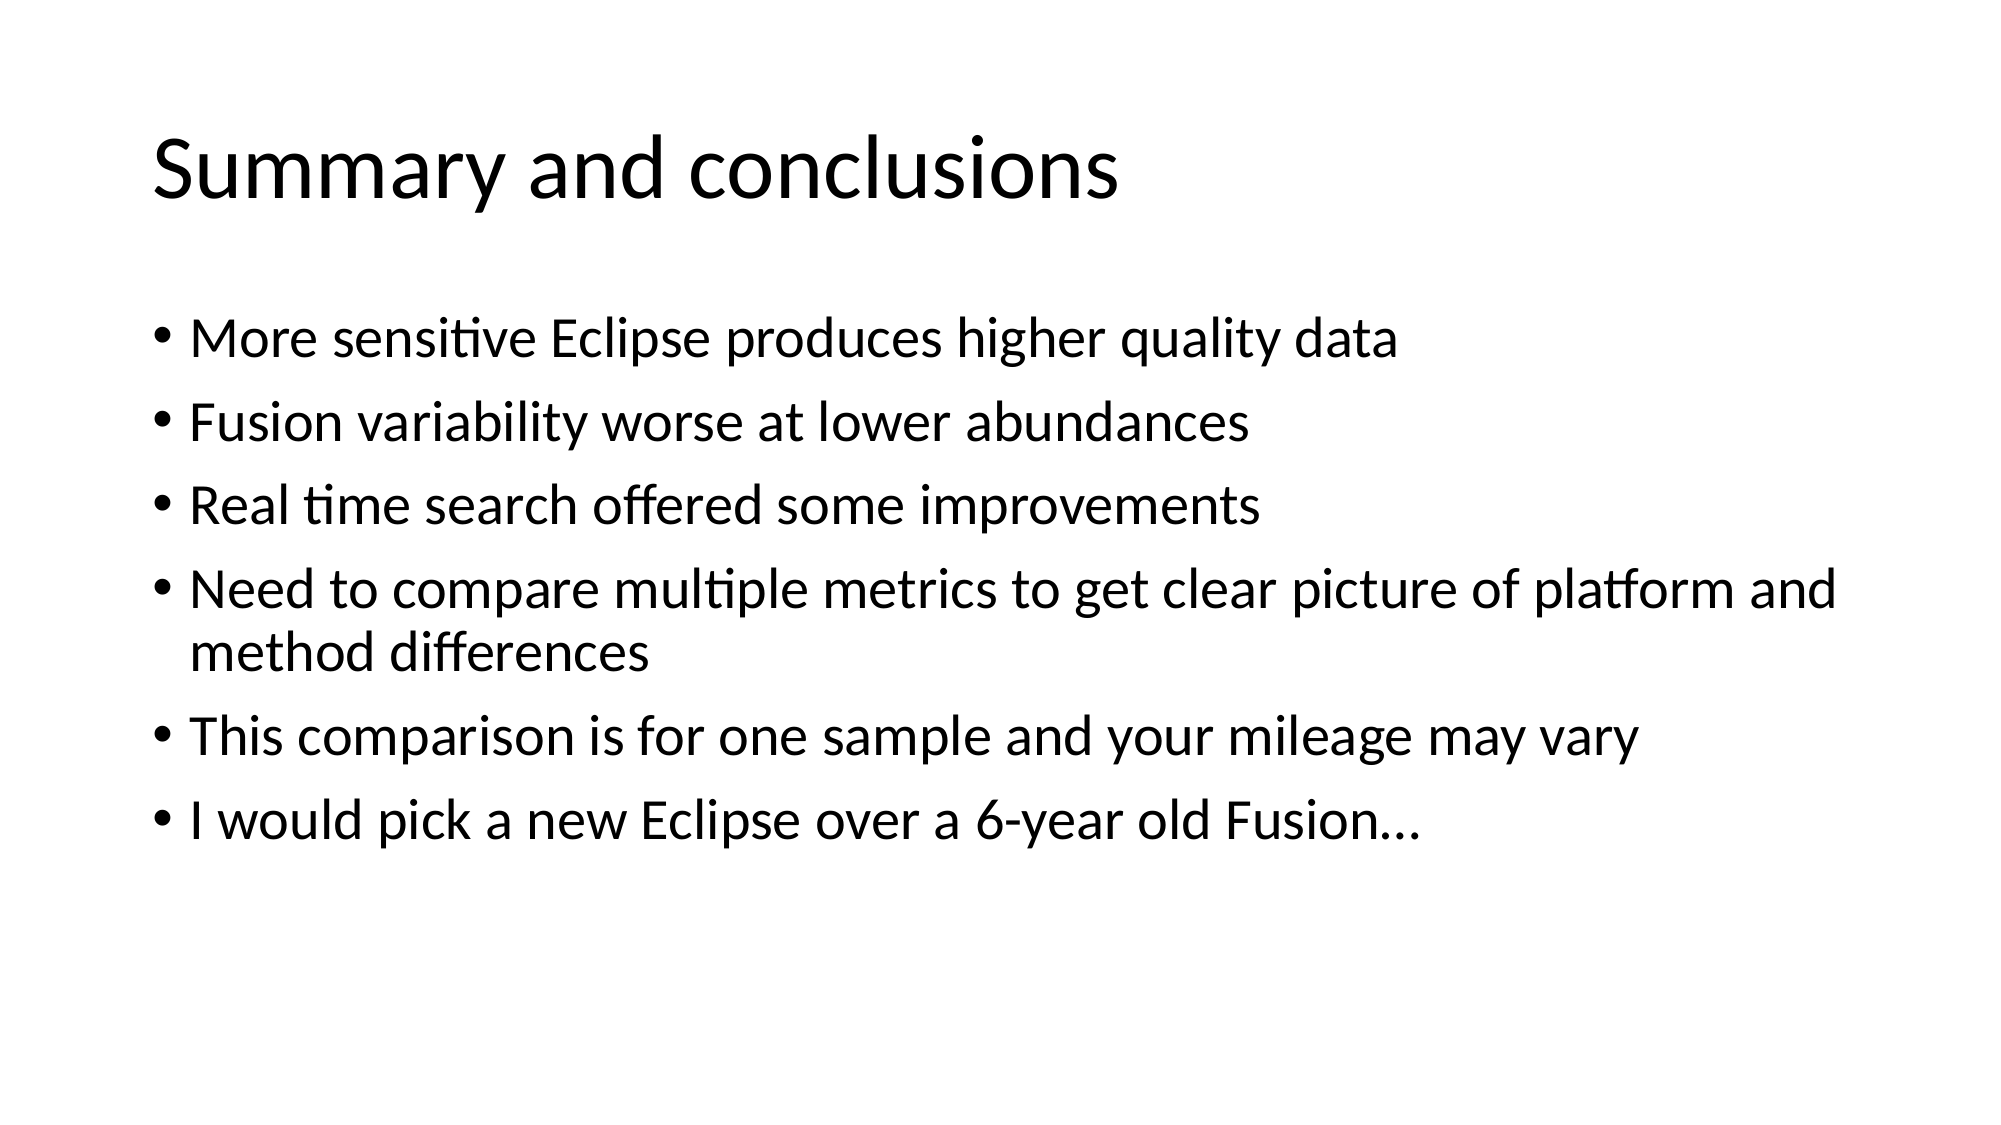

# Summary and conclusions
More sensitive Eclipse produces higher quality data
Fusion variability worse at lower abundances
Real time search offered some improvements
Need to compare multiple metrics to get clear picture of platform and method differences
This comparison is for one sample and your mileage may vary
I would pick a new Eclipse over a 6-year old Fusion…